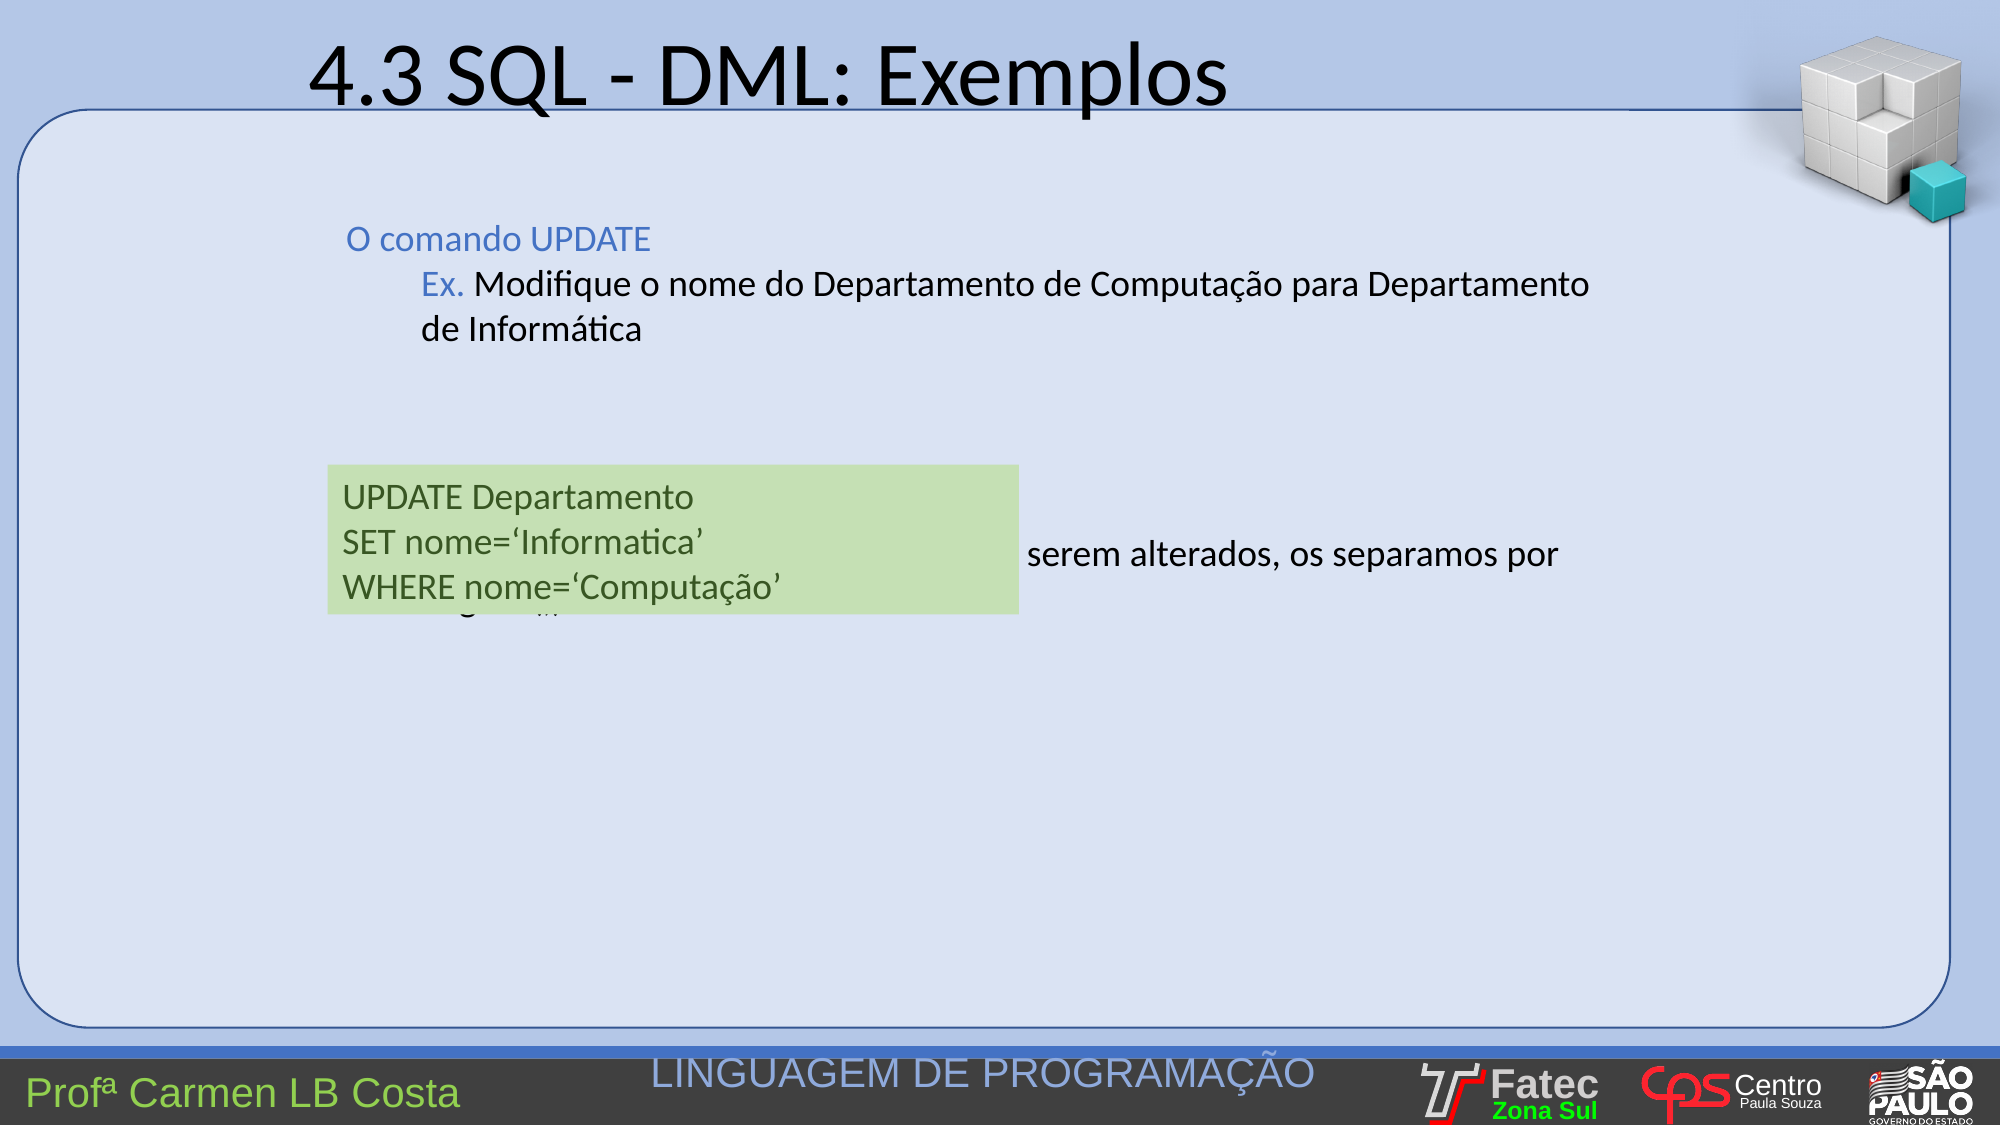

4.3 SQL - DML: Exemplos
O comando UPDATE
Ex. Modifique o nome do Departamento de Computação para Departamento de Informática

OBS.: se houver mais de um atributos a serem alterados, os separamos por vírgula (,) na cláusula SET
UPDATE Departamento
SET nome=‘Informatica’
WHERE nome=‘Computação’